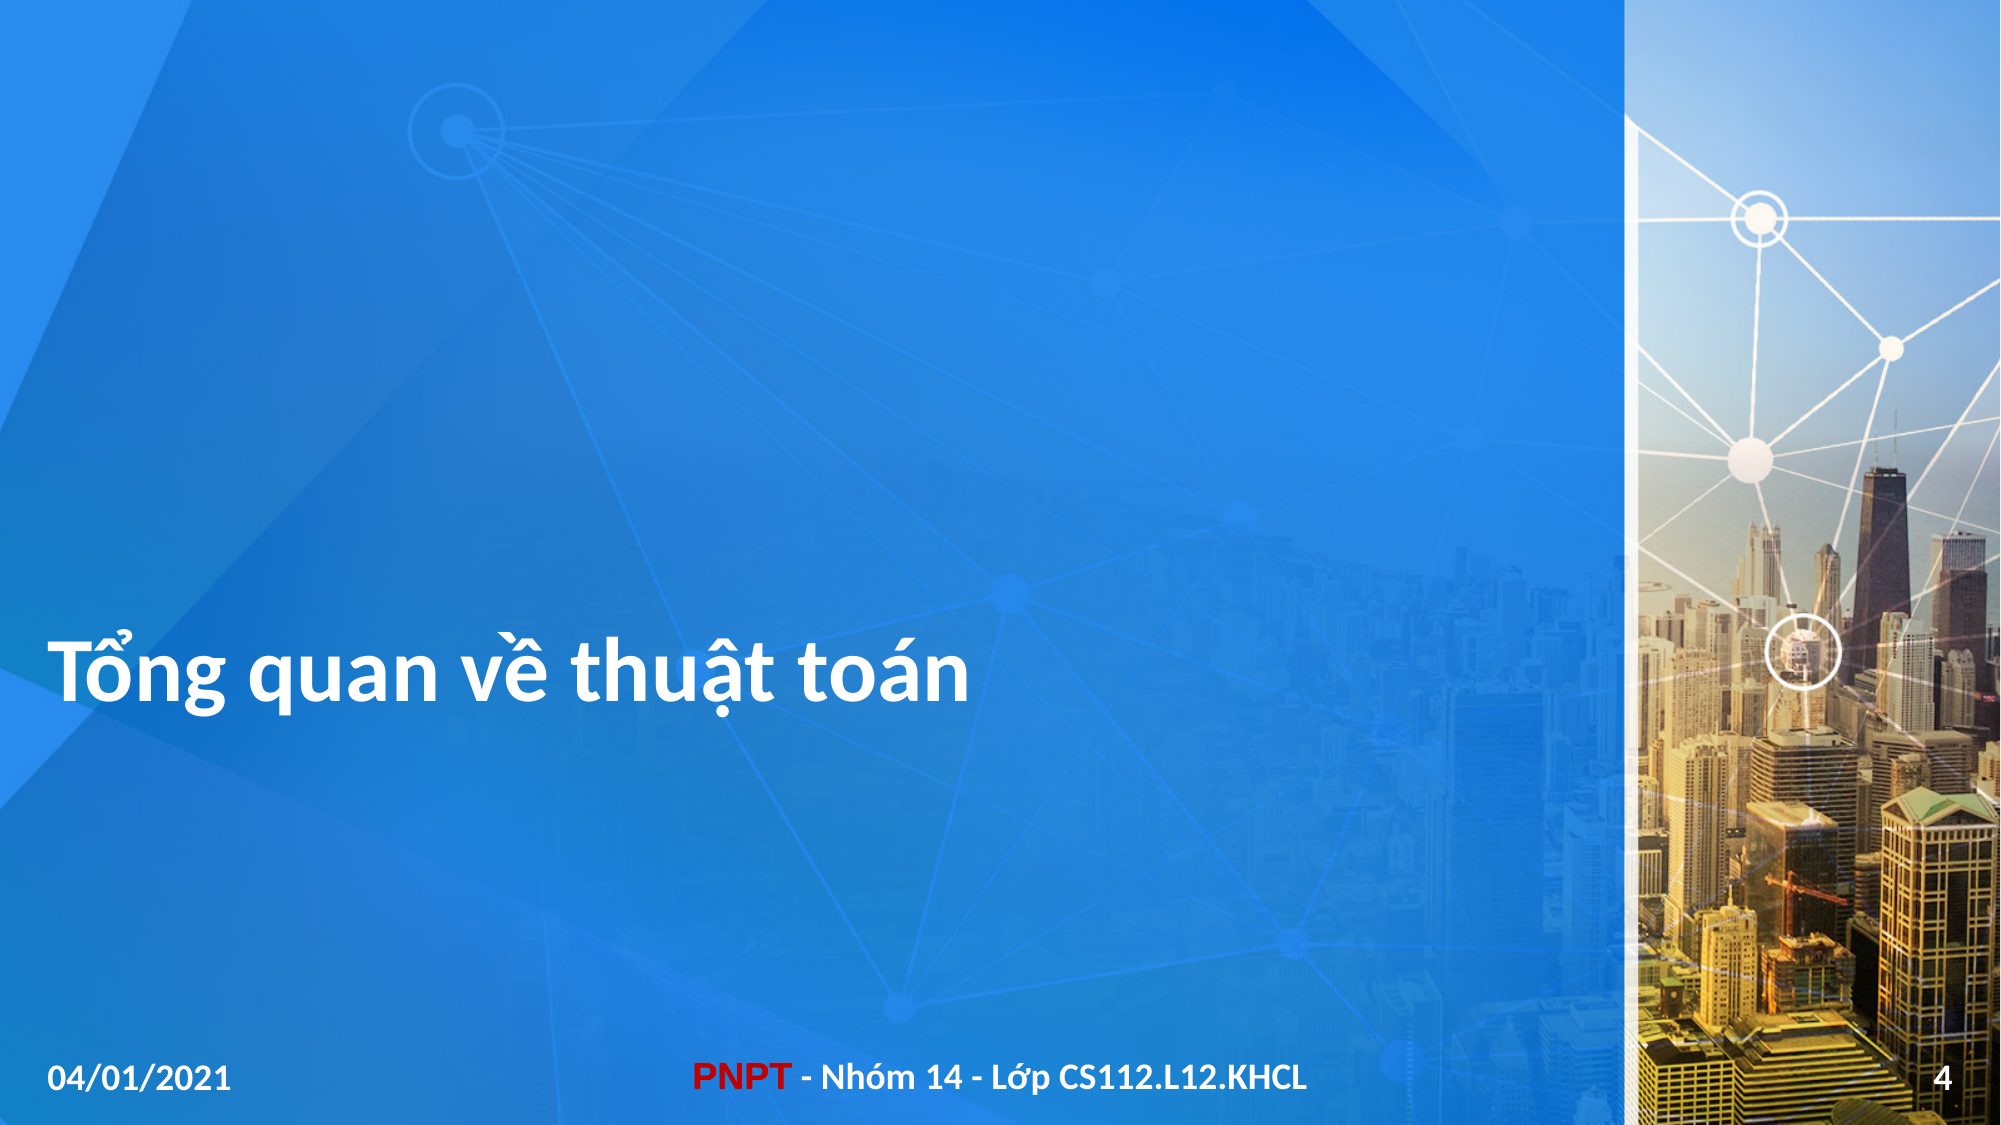

# Tổng quan về thuật toán
04/01/2021
4